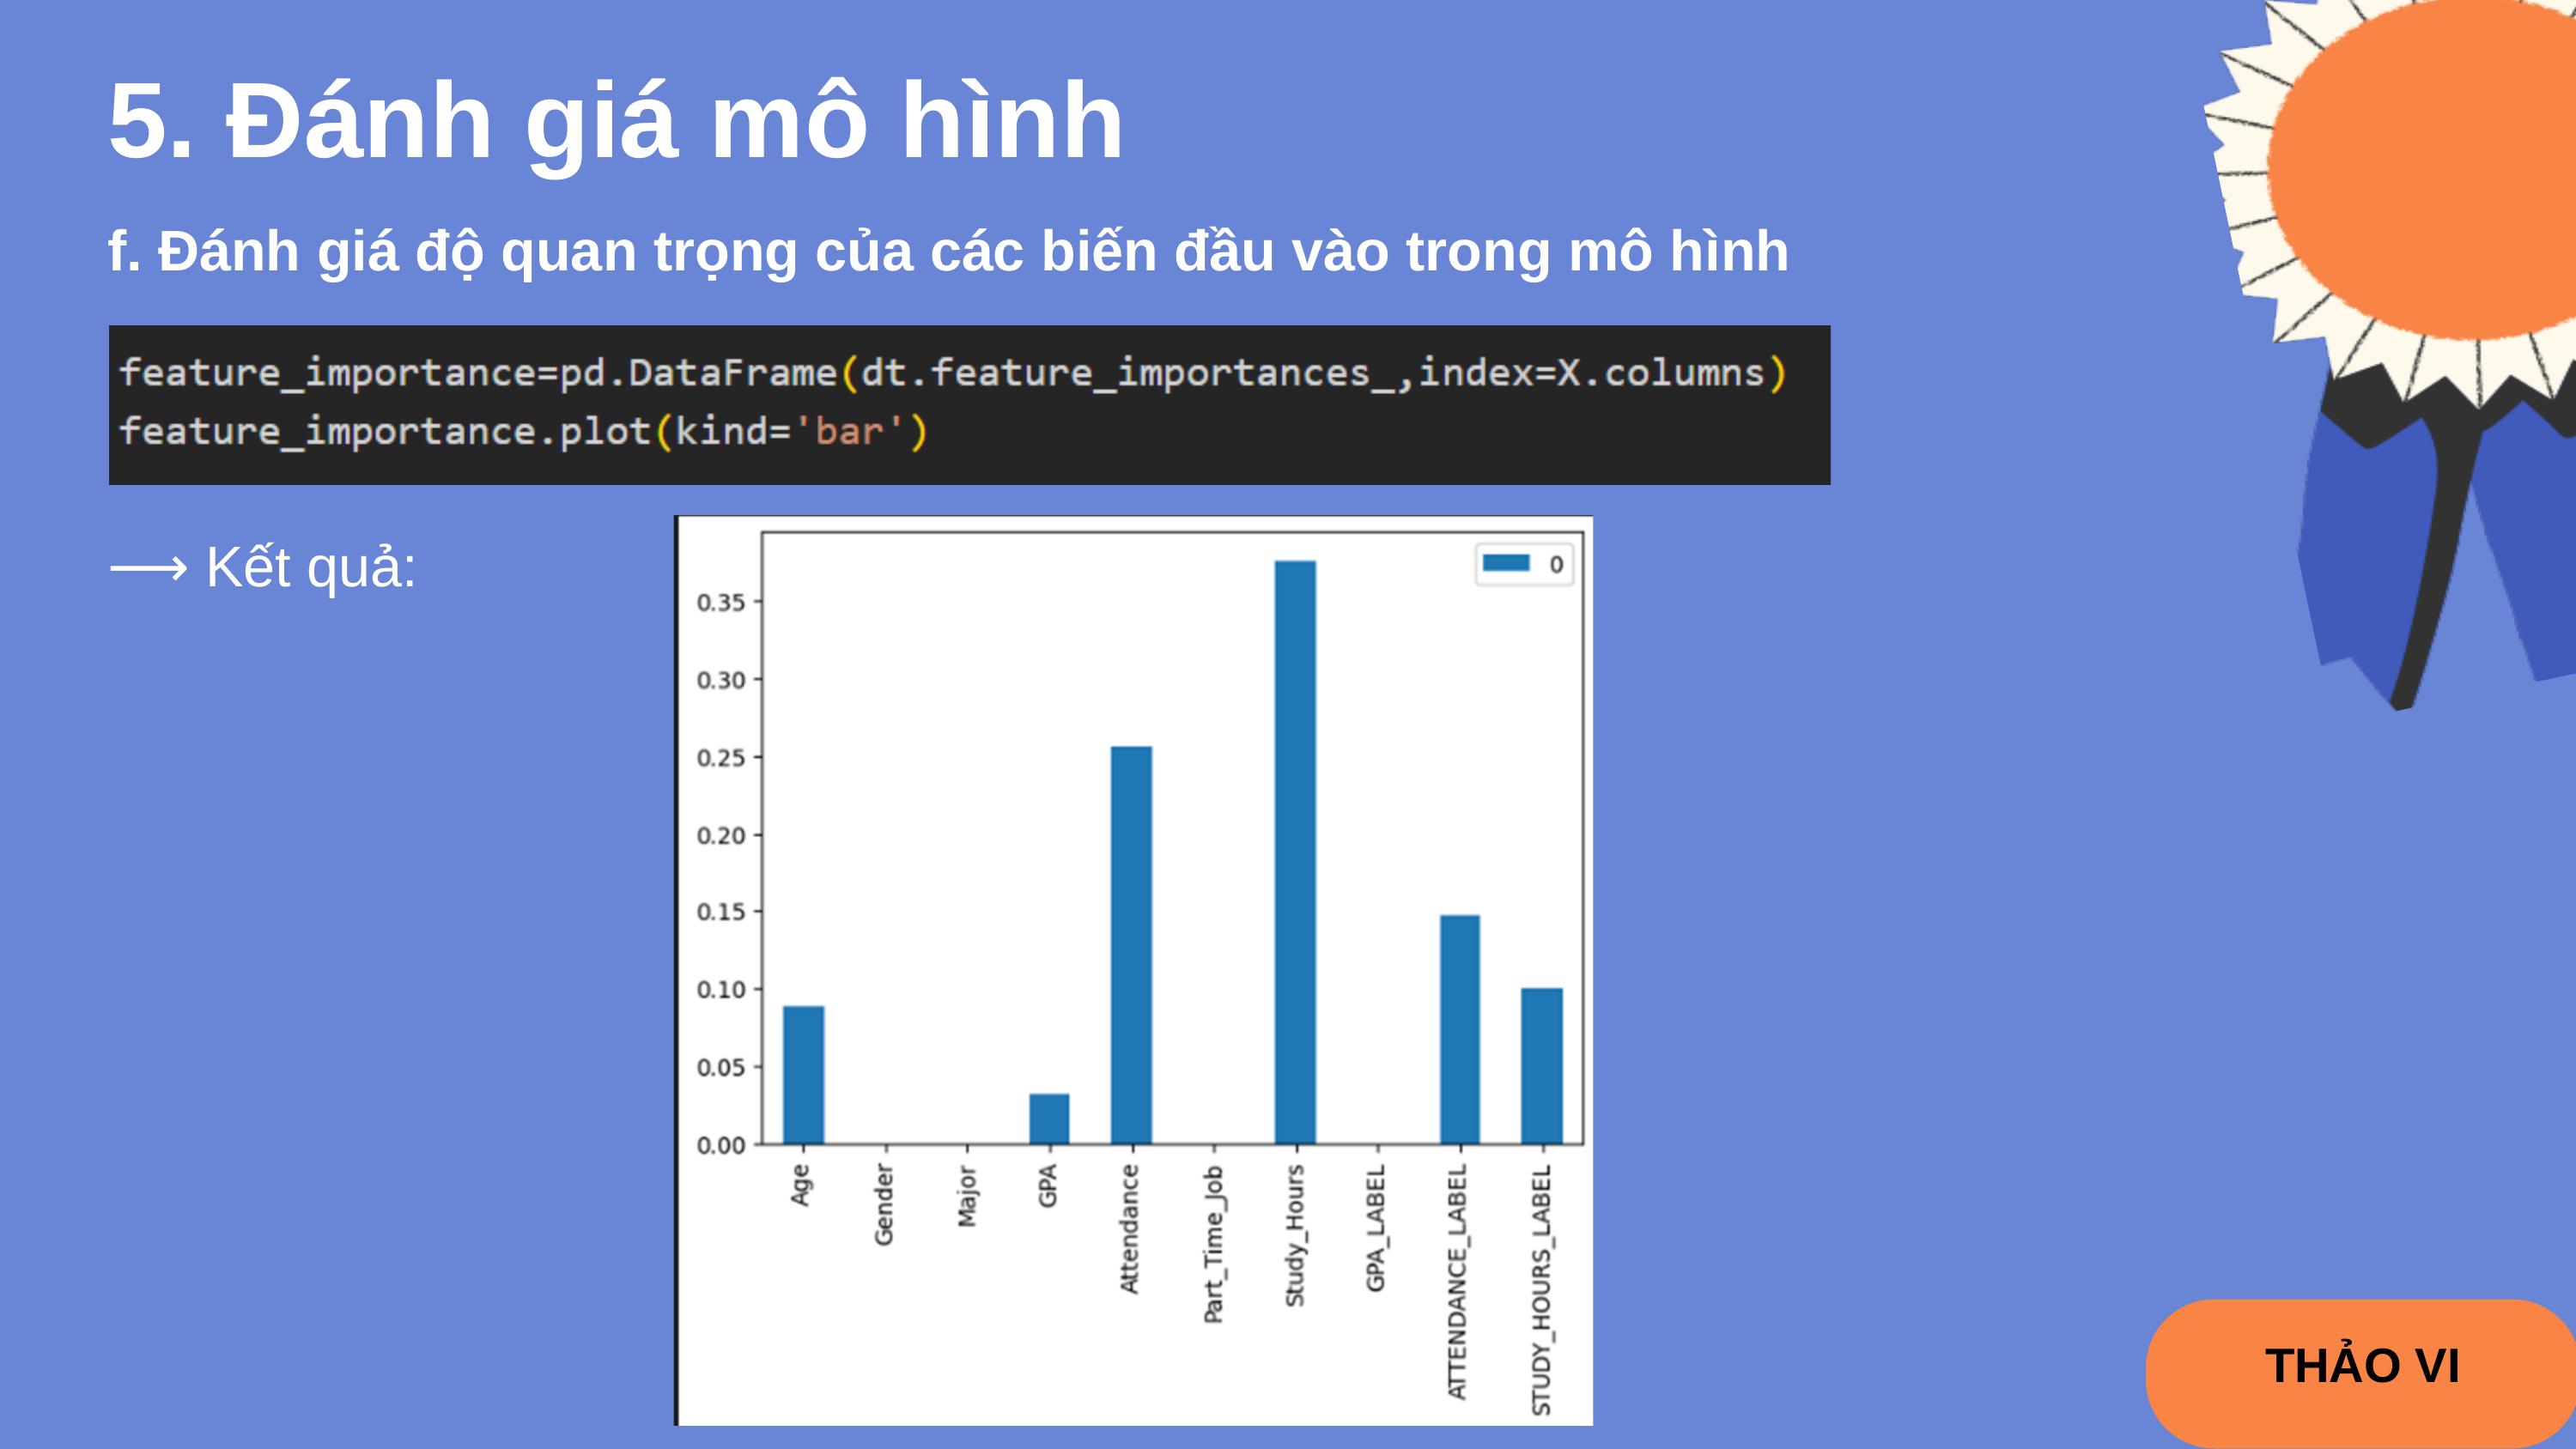

5. Đánh giá mô hình
f. Đánh giá độ quan trọng của các biến đầu vào trong mô hình

⟶ Kết quả:

THẢO VI